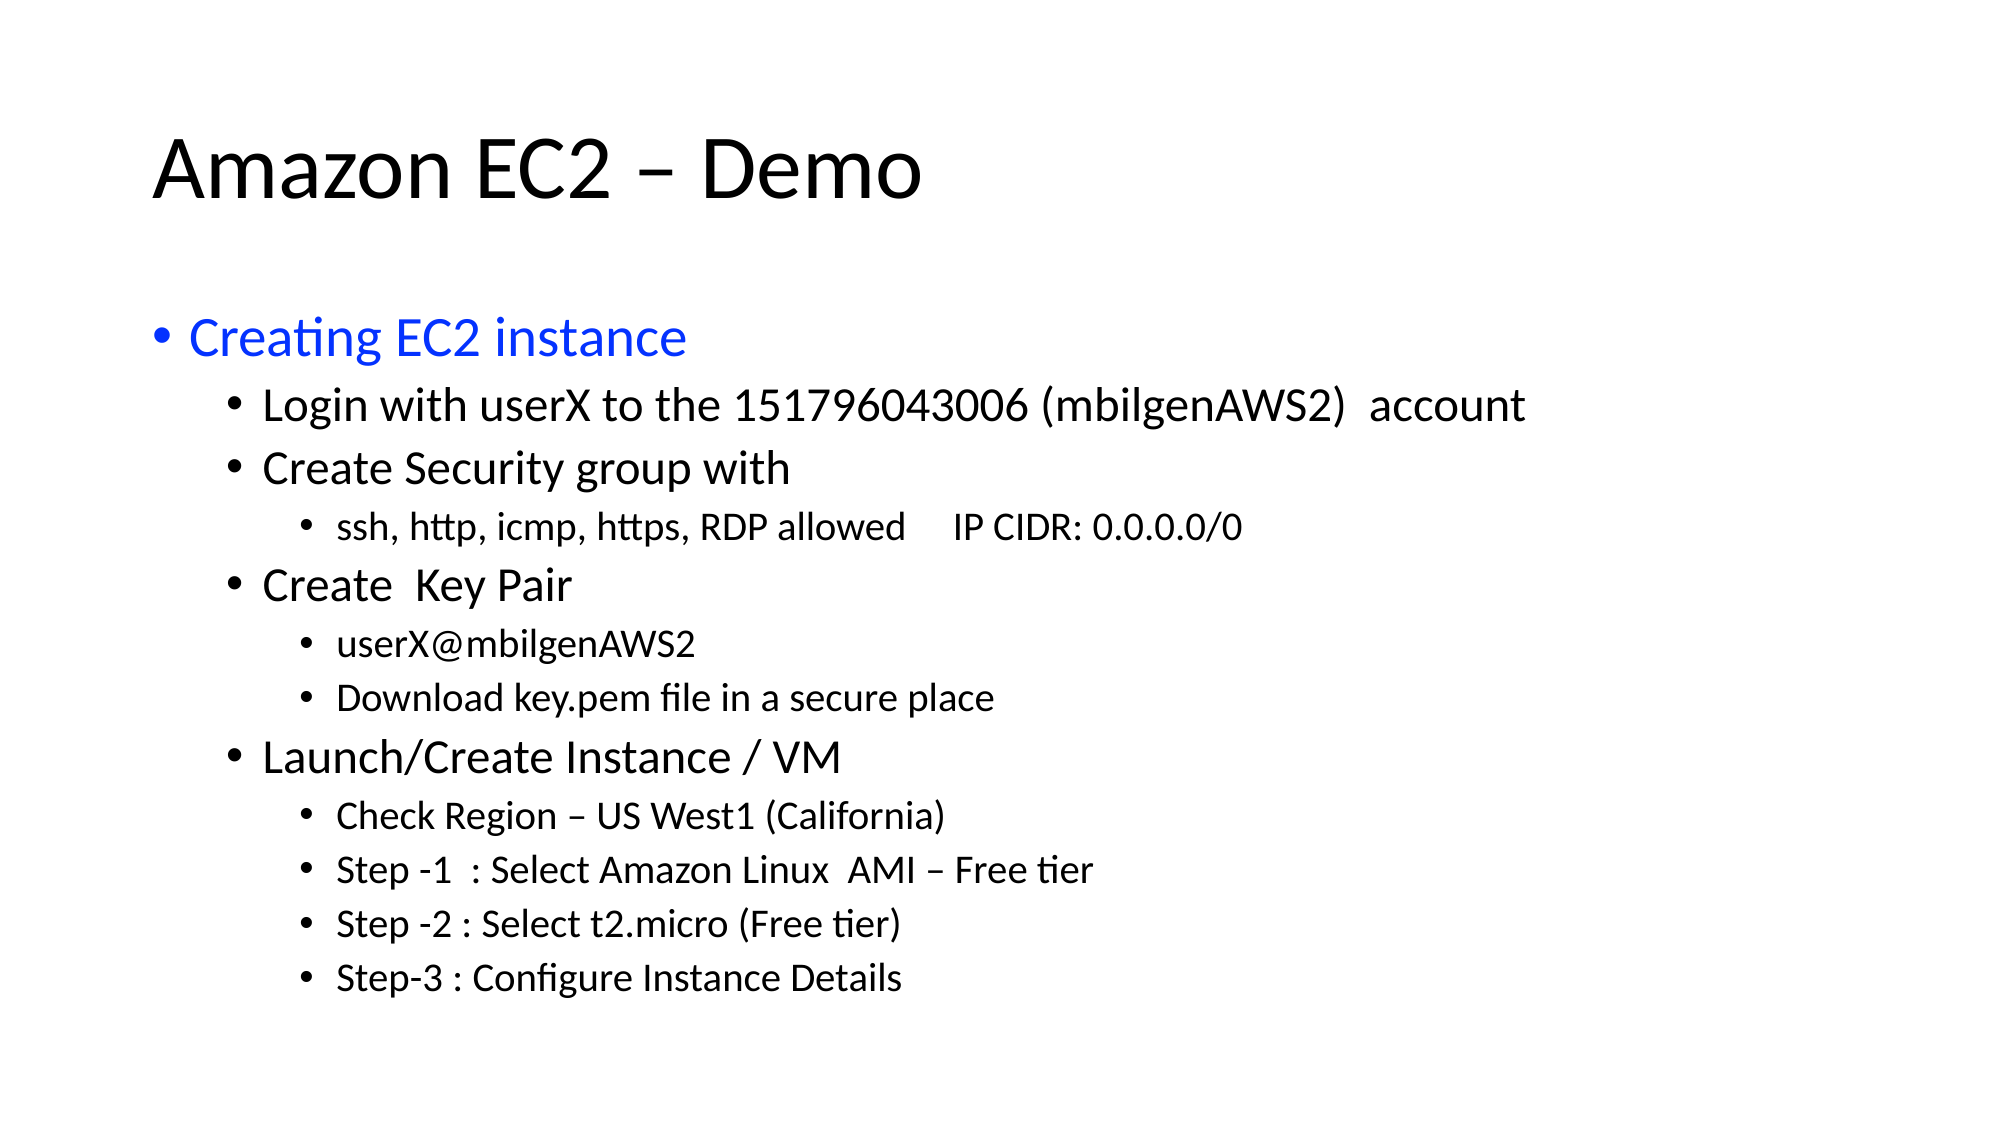

# Amazon EC2 – Demo
Creating EC2 instance
Login with userX to the 151796043006 (mbilgenAWS2)  account
Create Security group with
ssh, http, icmp, https, RDP allowed     IP CIDR: 0.0.0.0/0
Create  Key Pair
userX@mbilgenAWS2
Download key.pem file in a secure place
Launch/Create Instance / VM
Check Region – US West1 (California)
Step -1  : Select Amazon Linux  AMI – Free tier
Step -2 : Select t2.micro (Free tier)
Step-3 : Configure Instance Details